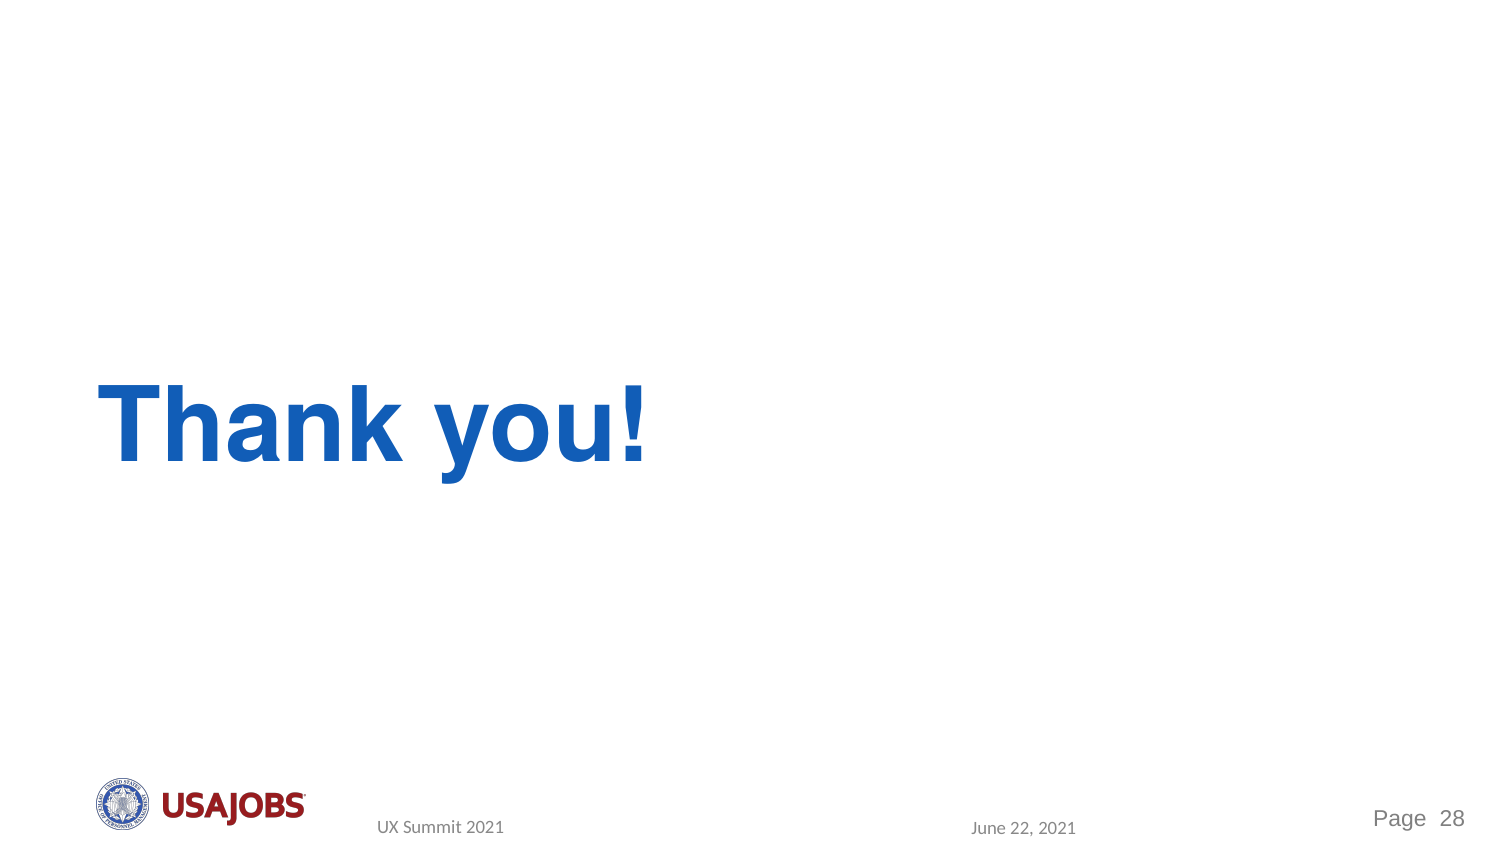

# Thank you!
Page  28
UX Summit 2021
June 22, 2021